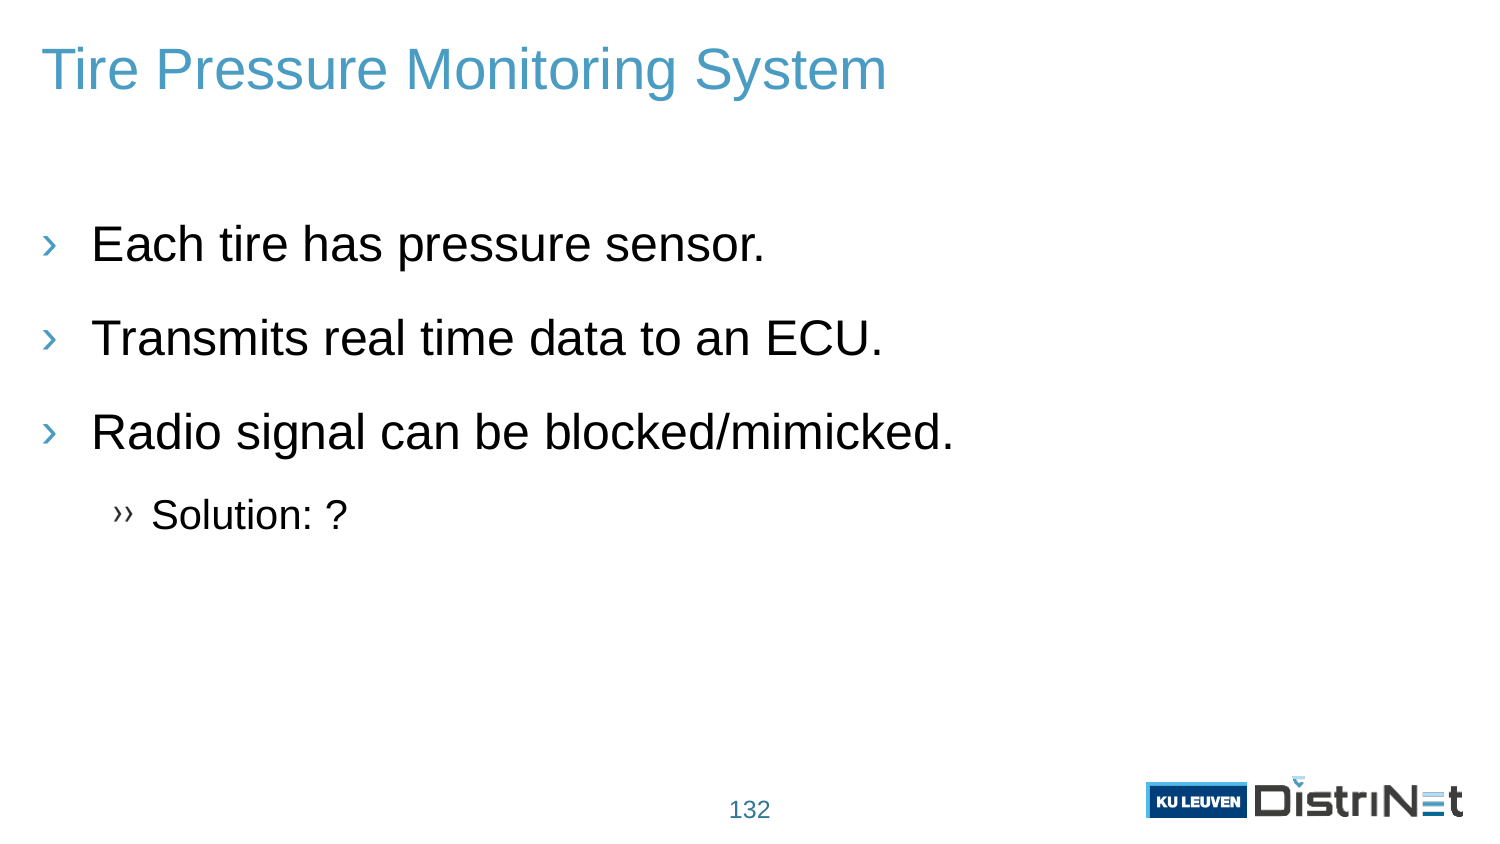

# Tire Pressure Monitoring System
Each tire has pressure sensor.
Transmits real time data to an ECU.
Radio signal can be blocked/mimicked.
Solution: ?

132